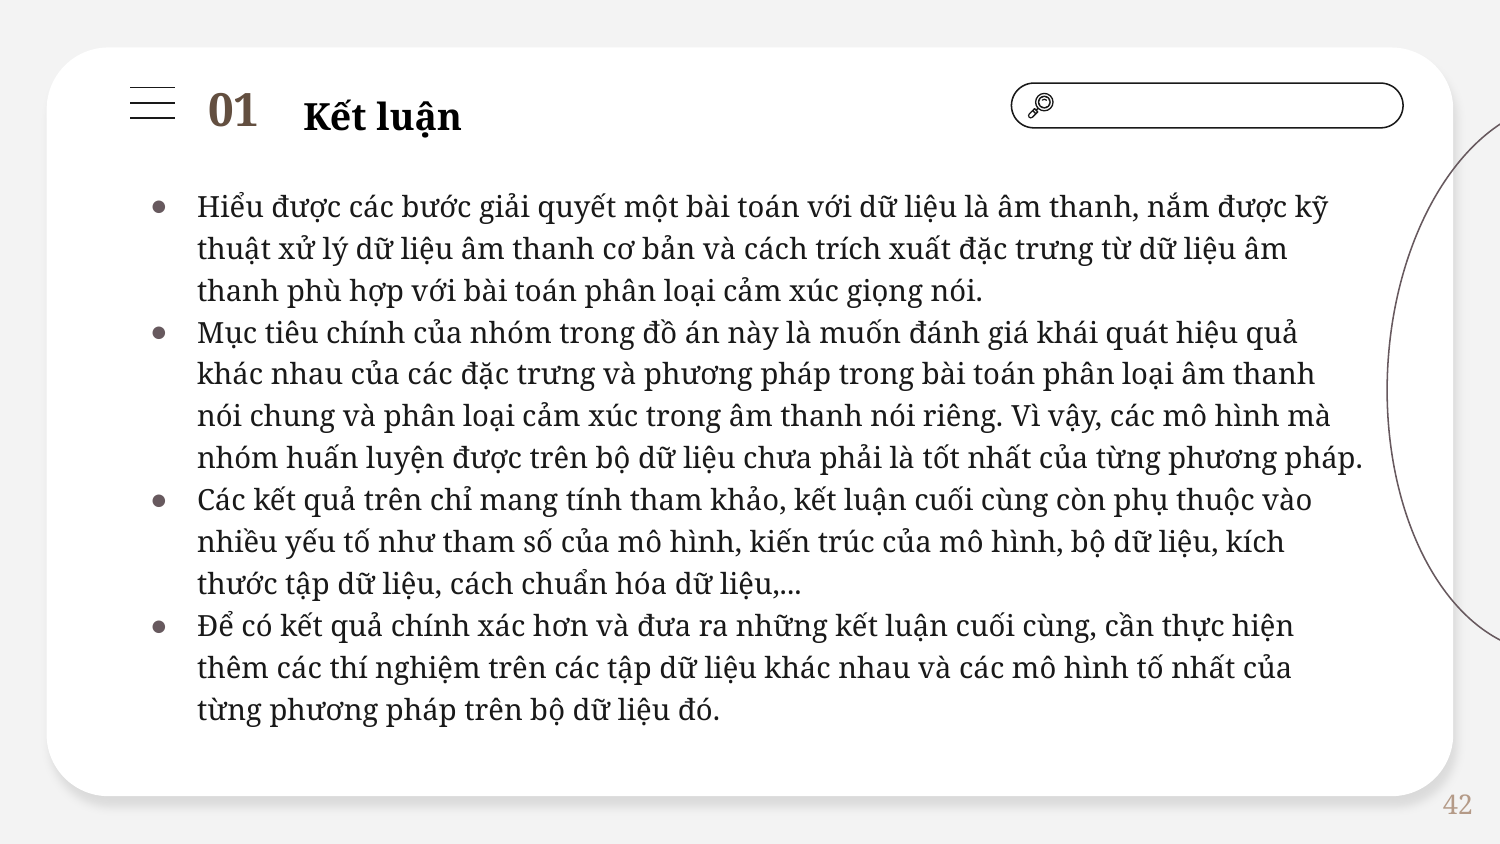

Kết luận
01
Hiểu được các bước giải quyết một bài toán với dữ liệu là âm thanh, nắm được kỹ thuật xử lý dữ liệu âm thanh cơ bản và cách trích xuất đặc trưng từ dữ liệu âm thanh phù hợp với bài toán phân loại cảm xúc giọng nói.
Mục tiêu chính của nhóm trong đồ án này là muốn đánh giá khái quát hiệu quả khác nhau của các đặc trưng và phương pháp trong bài toán phân loại âm thanh nói chung và phân loại cảm xúc trong âm thanh nói riêng. Vì vậy, các mô hình mà nhóm huấn luyện được trên bộ dữ liệu chưa phải là tốt nhất của từng phương pháp.
Các kết quả trên chỉ mang tính tham khảo, kết luận cuối cùng còn phụ thuộc vào nhiều yếu tố như tham số của mô hình, kiến trúc của mô hình, bộ dữ liệu, kích thước tập dữ liệu, cách chuẩn hóa dữ liệu,...
Để có kết quả chính xác hơn và đưa ra những kết luận cuối cùng, cần thực hiện thêm các thí nghiệm trên các tập dữ liệu khác nhau và các mô hình tố nhất của từng phương pháp trên bộ dữ liệu đó.
42